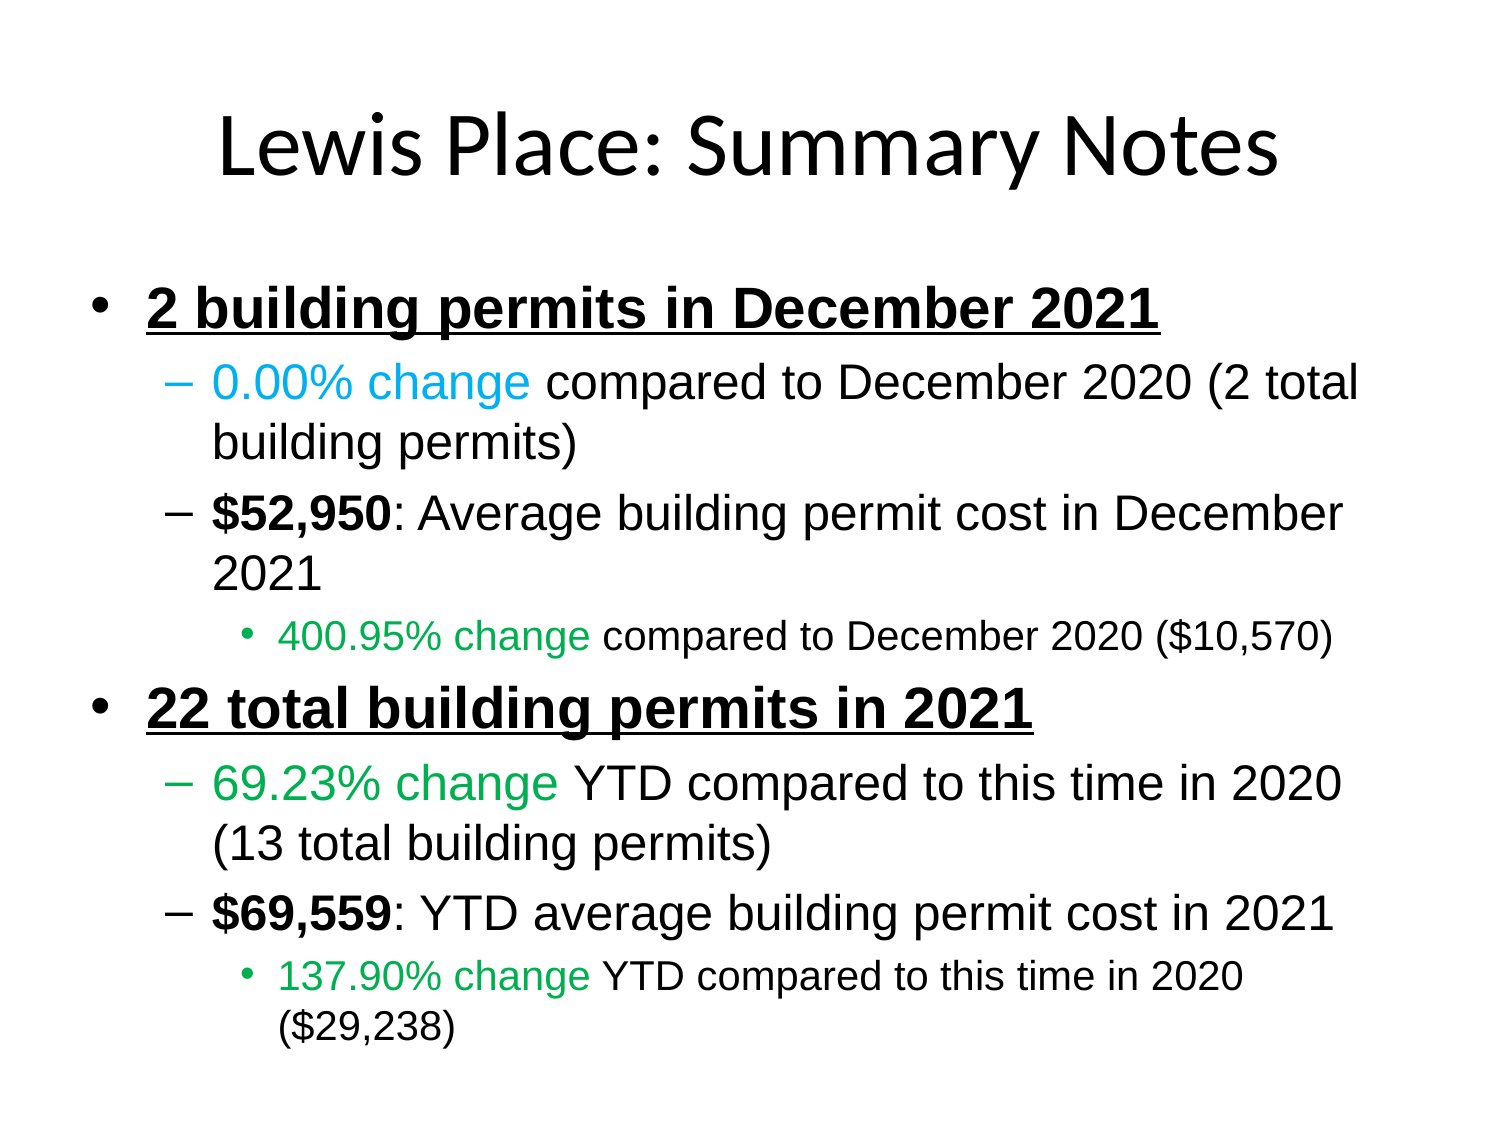

# Lewis Place: Summary Notes
2 building permits in December 2021
0.00% change compared to December 2020 (2 total building permits)
$52,950: Average building permit cost in December 2021
400.95% change compared to December 2020 ($10,570)
22 total building permits in 2021
69.23% change YTD compared to this time in 2020 (13 total building permits)
$69,559: YTD average building permit cost in 2021
137.90% change YTD compared to this time in 2020 ($29,238)